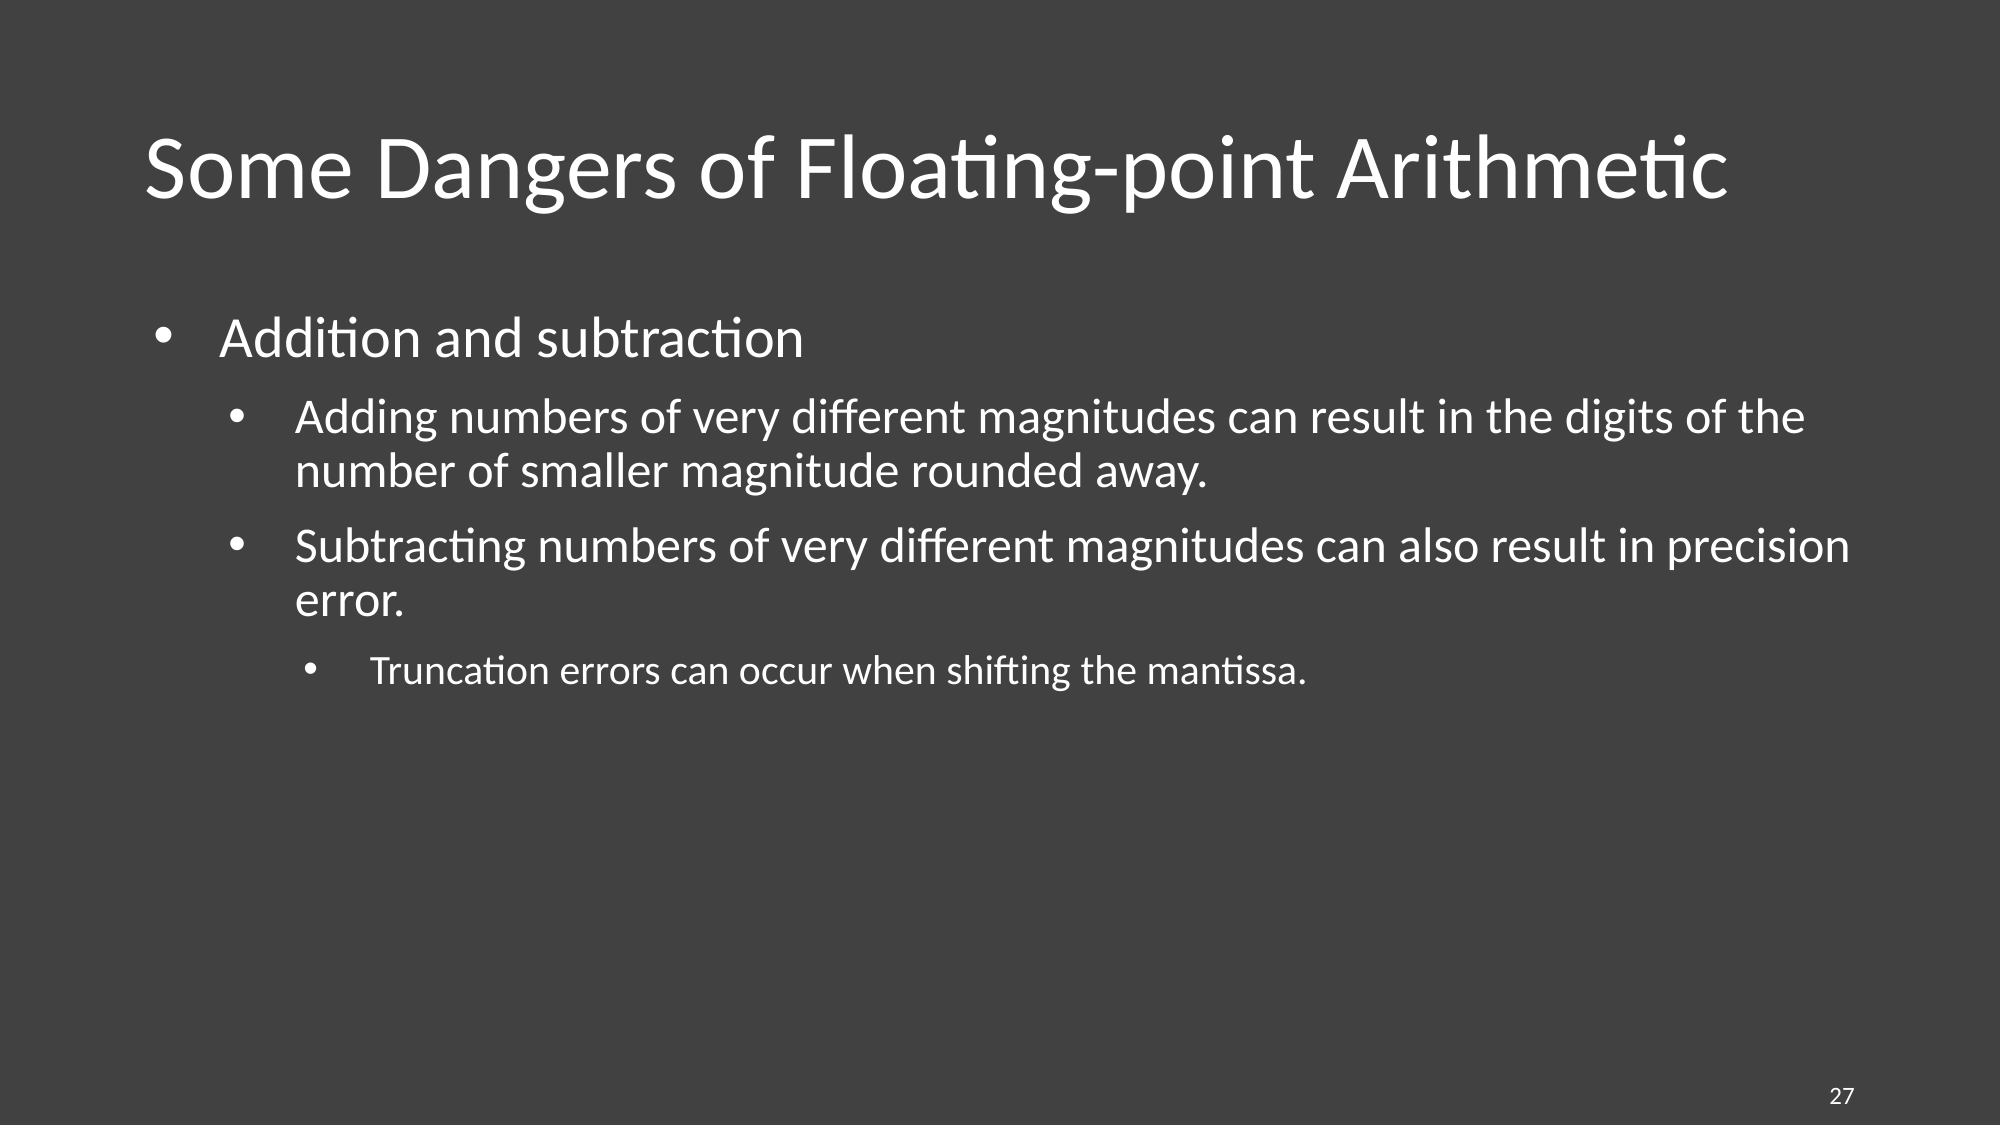

# Some Dangers of Floating-point Arithmetic
Addition and subtraction
Adding numbers of very different magnitudes can result in the digits of the number of smaller magnitude rounded away.
Subtracting numbers of very different magnitudes can also result in precision error.
Truncation errors can occur when shifting the mantissa.

27